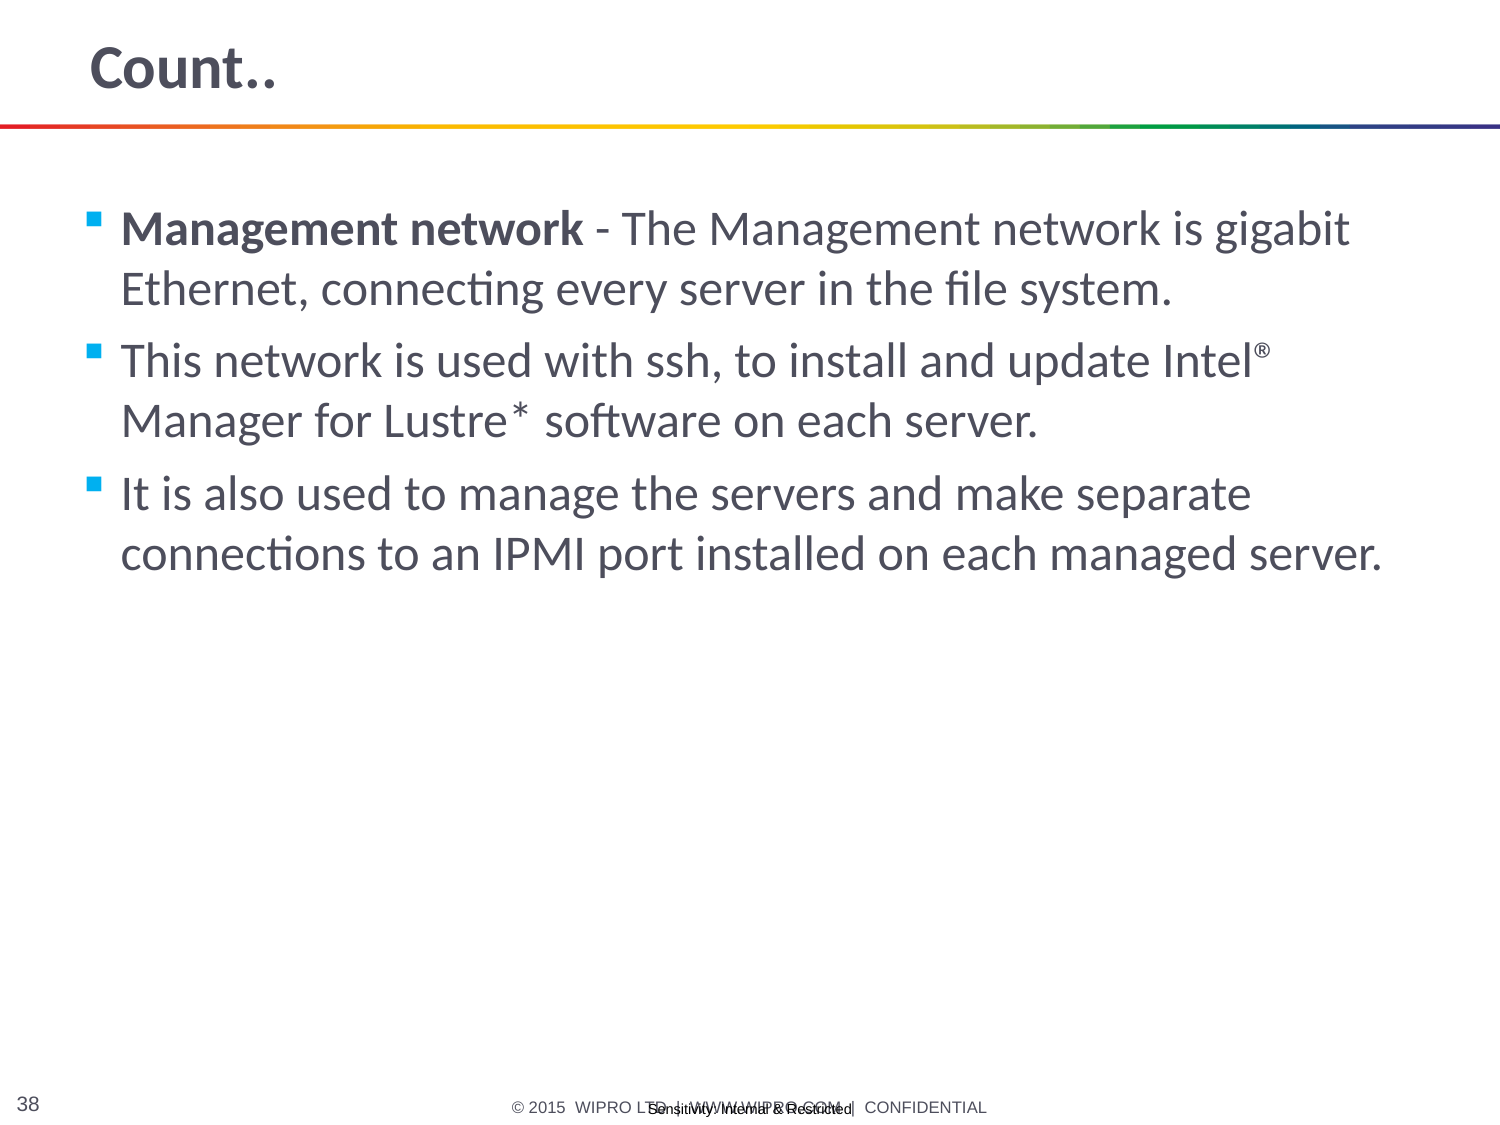

# Count..
Management network - The Management network is gigabit Ethernet, connecting every server in the file system.
This network is used with ssh, to install and update Intel® Manager for Lustre* software on each server.
It is also used to manage the servers and make separate connections to an IPMI port installed on each managed server.